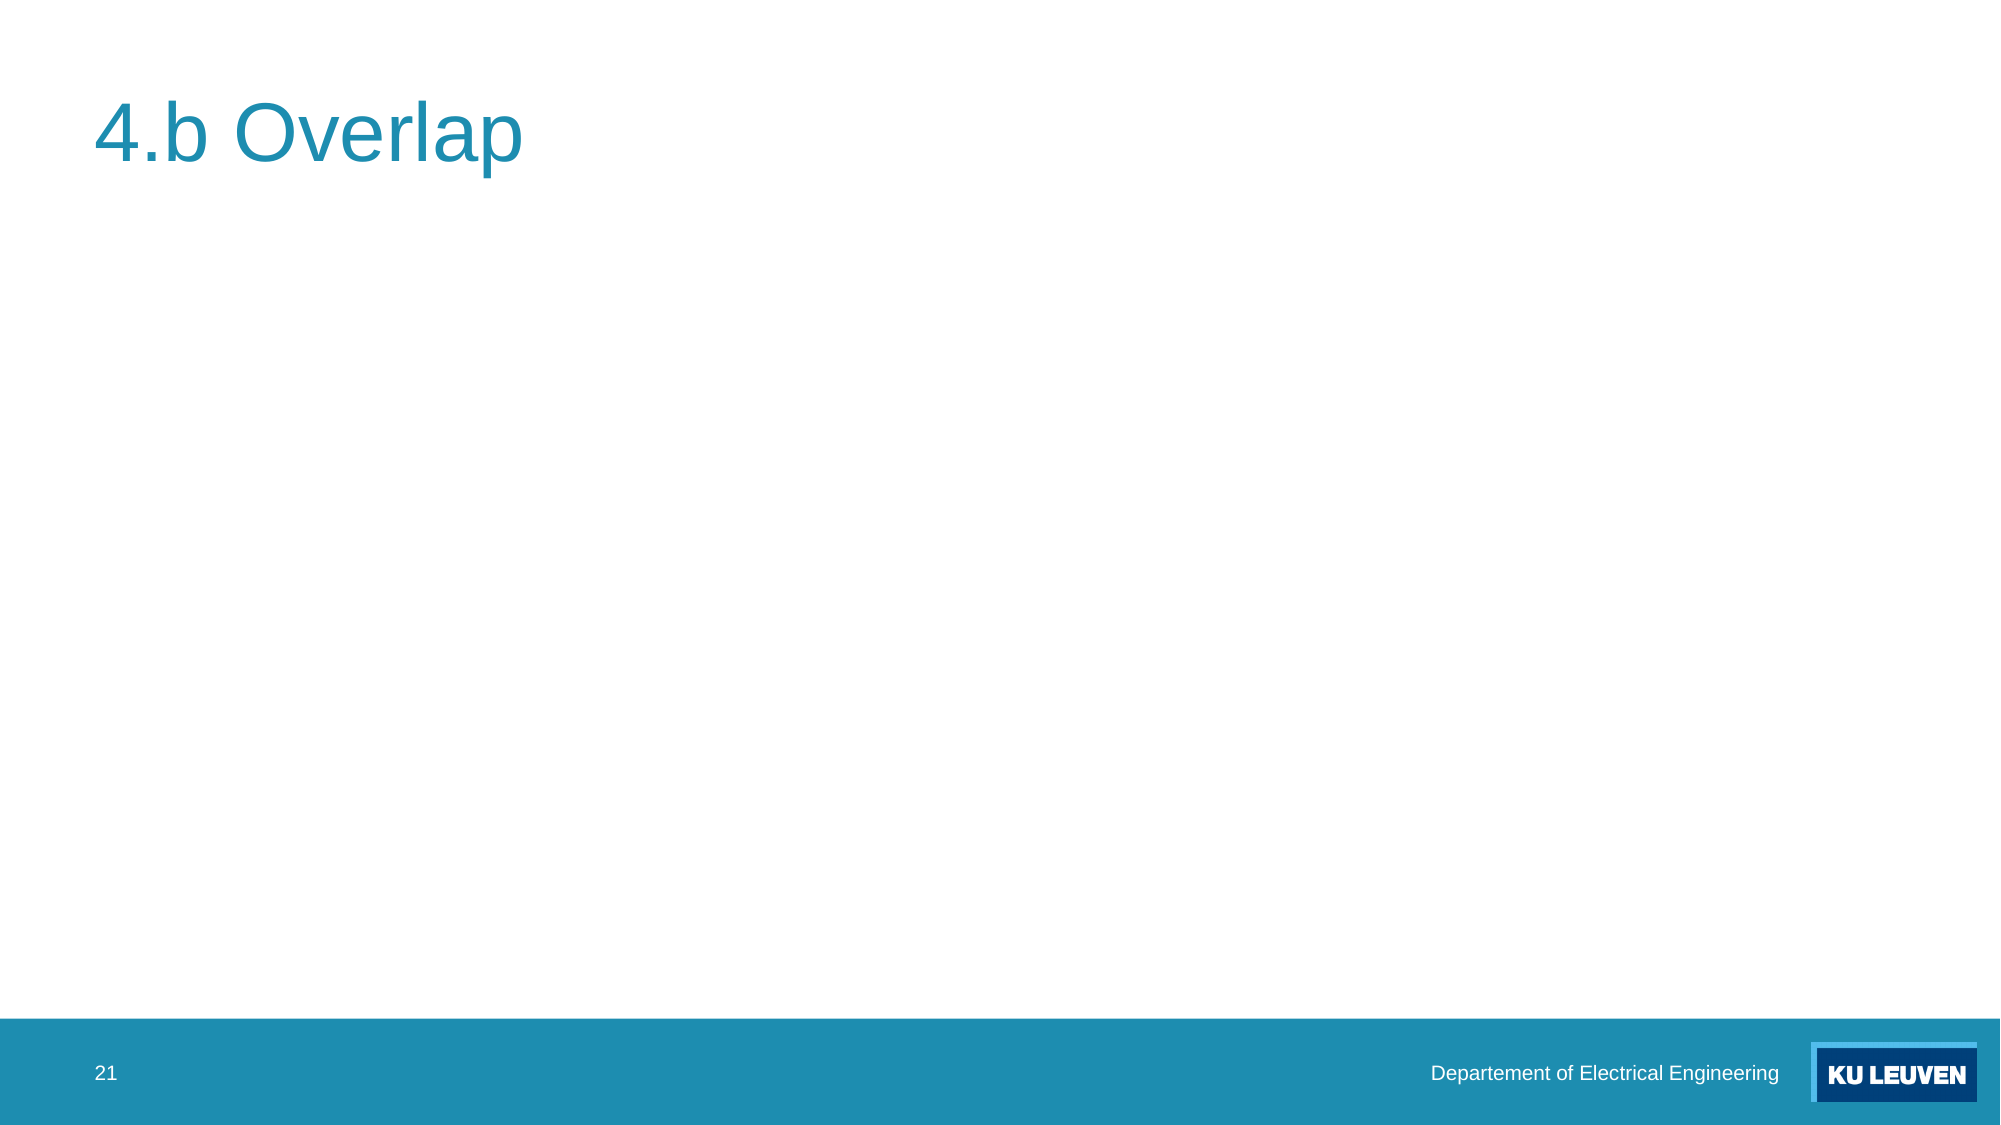

# 4.b Overlap
21
Departement of Electrical Engineering